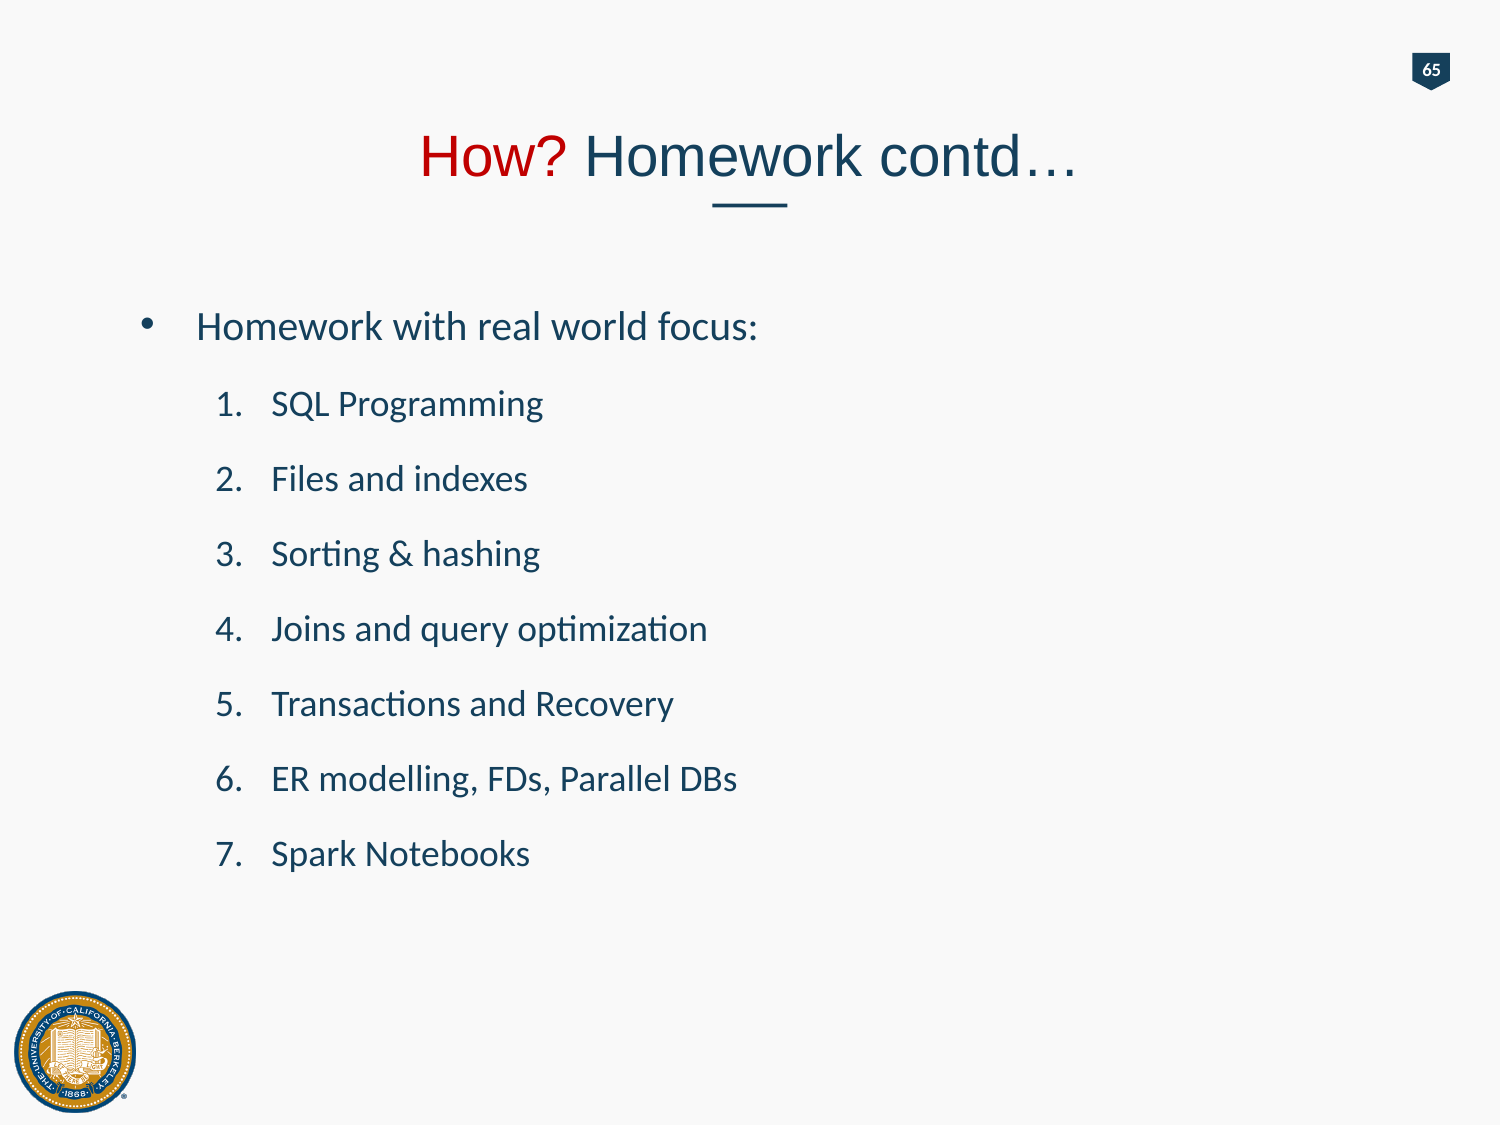

65

# How? Homework contd…

Homework with real world focus:
SQL Programming
Files and indexes
Sorting & hashing
Joins and query optimization
Transactions and Recovery
ER modelling, FDs, Parallel DBs
Spark Notebooks